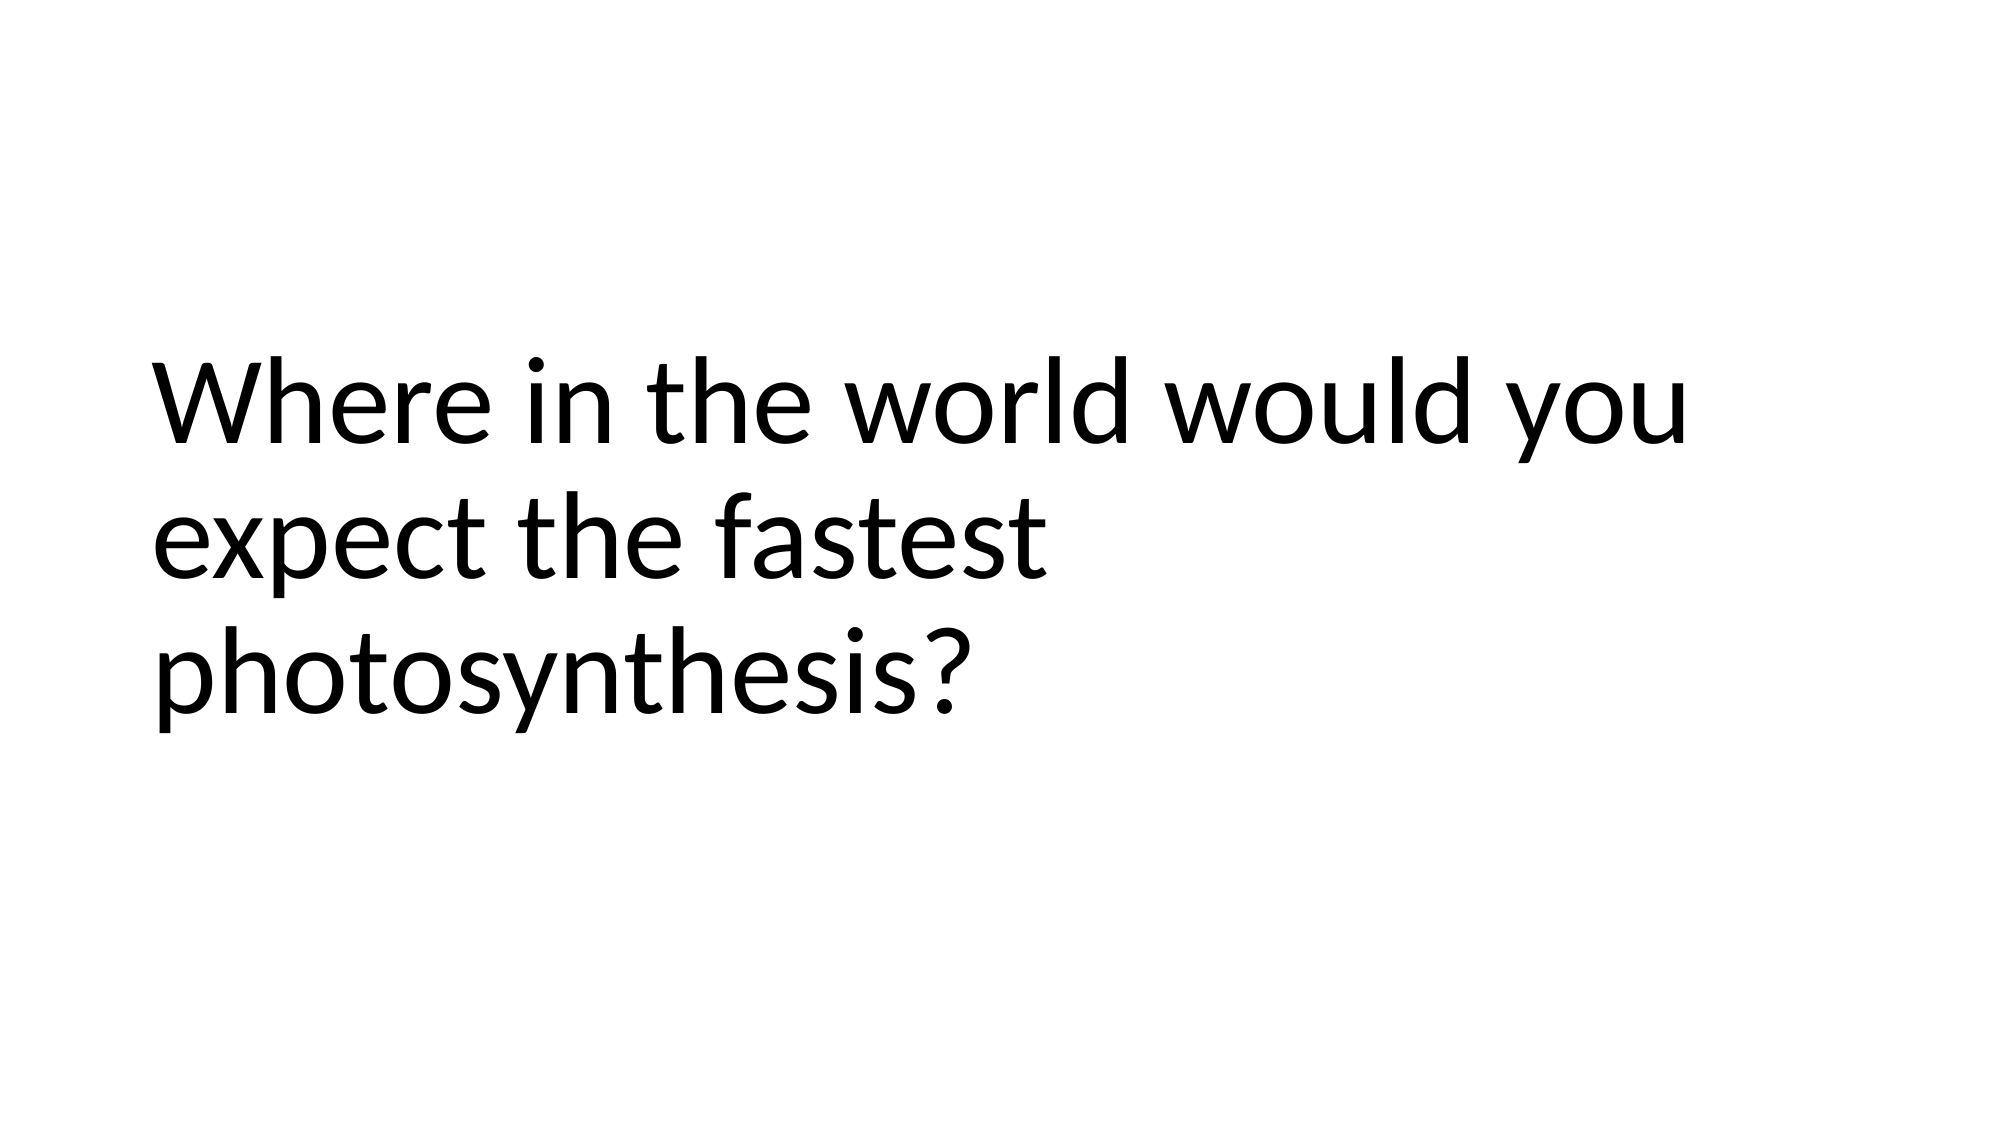

# Where in the world would you expect the fastest photosynthesis?